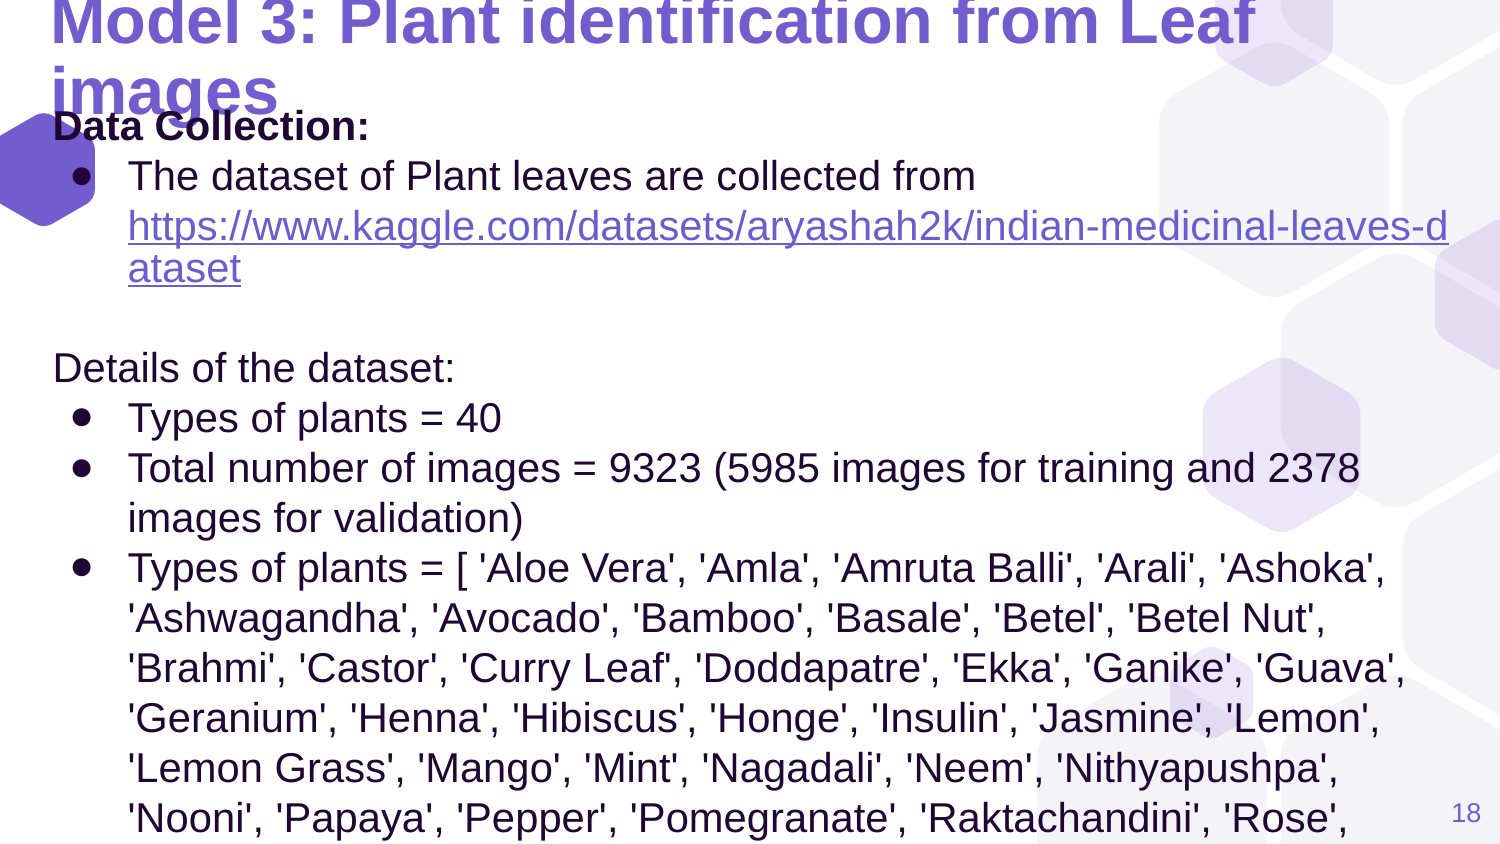

# Model 3: Plant identification from Leaf images
Data Collection:
The dataset of Plant leaves are collected from https://www.kaggle.com/datasets/aryashah2k/indian-medicinal-leaves-dataset
Details of the dataset:
Types of plants = 40
Total number of images = 9323 (5985 images for training and 2378 images for validation)
Types of plants = [ 'Aloe Vera', 'Amla', 'Amruta Balli', 'Arali', 'Ashoka', 'Ashwagandha', 'Avocado', 'Bamboo', 'Basale', 'Betel', 'Betel Nut', 'Brahmi', 'Castor', 'Curry Leaf', 'Doddapatre', 'Ekka', 'Ganike', 'Guava', 'Geranium', 'Henna', 'Hibiscus', 'Honge', 'Insulin', 'Jasmine', 'Lemon', 'Lemon Grass', 'Mango', 'Mint', 'Nagadali', 'Neem', 'Nithyapushpa', 'Nooni', 'Papaya', 'Pepper', 'Pomegranate', 'Raktachandini', 'Rose', 'Sapota', 'Tulsi', 'Wood Sorel' ]

18